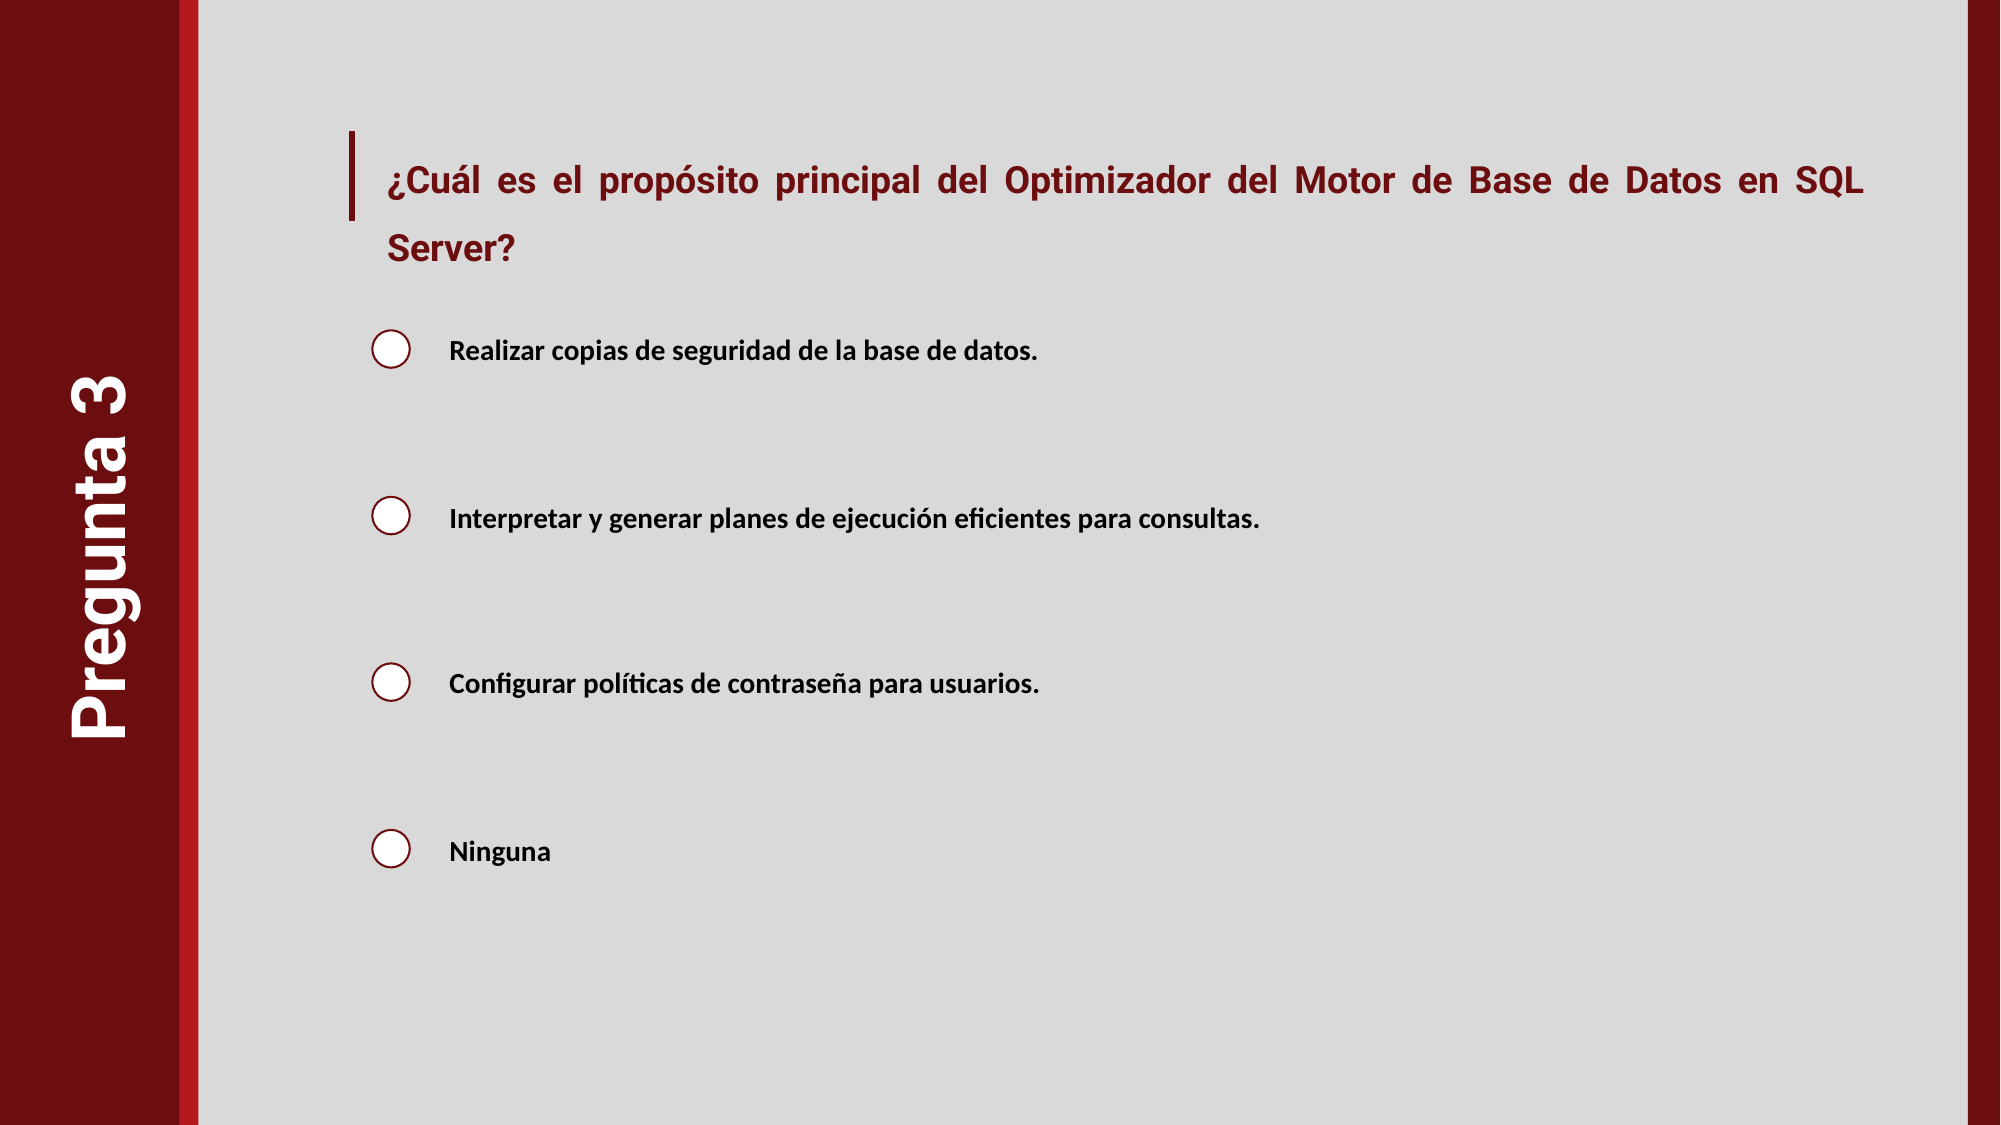

¿Cuál es el propósito principal del Optimizador del Motor de Base de Datos en SQL Server?
Realizar copias de seguridad de la base de datos.

Interpretar y generar planes de ejecución eficientes para consultas.

Pregunta 3
Configurar políticas de contraseña para usuarios.

Ninguna